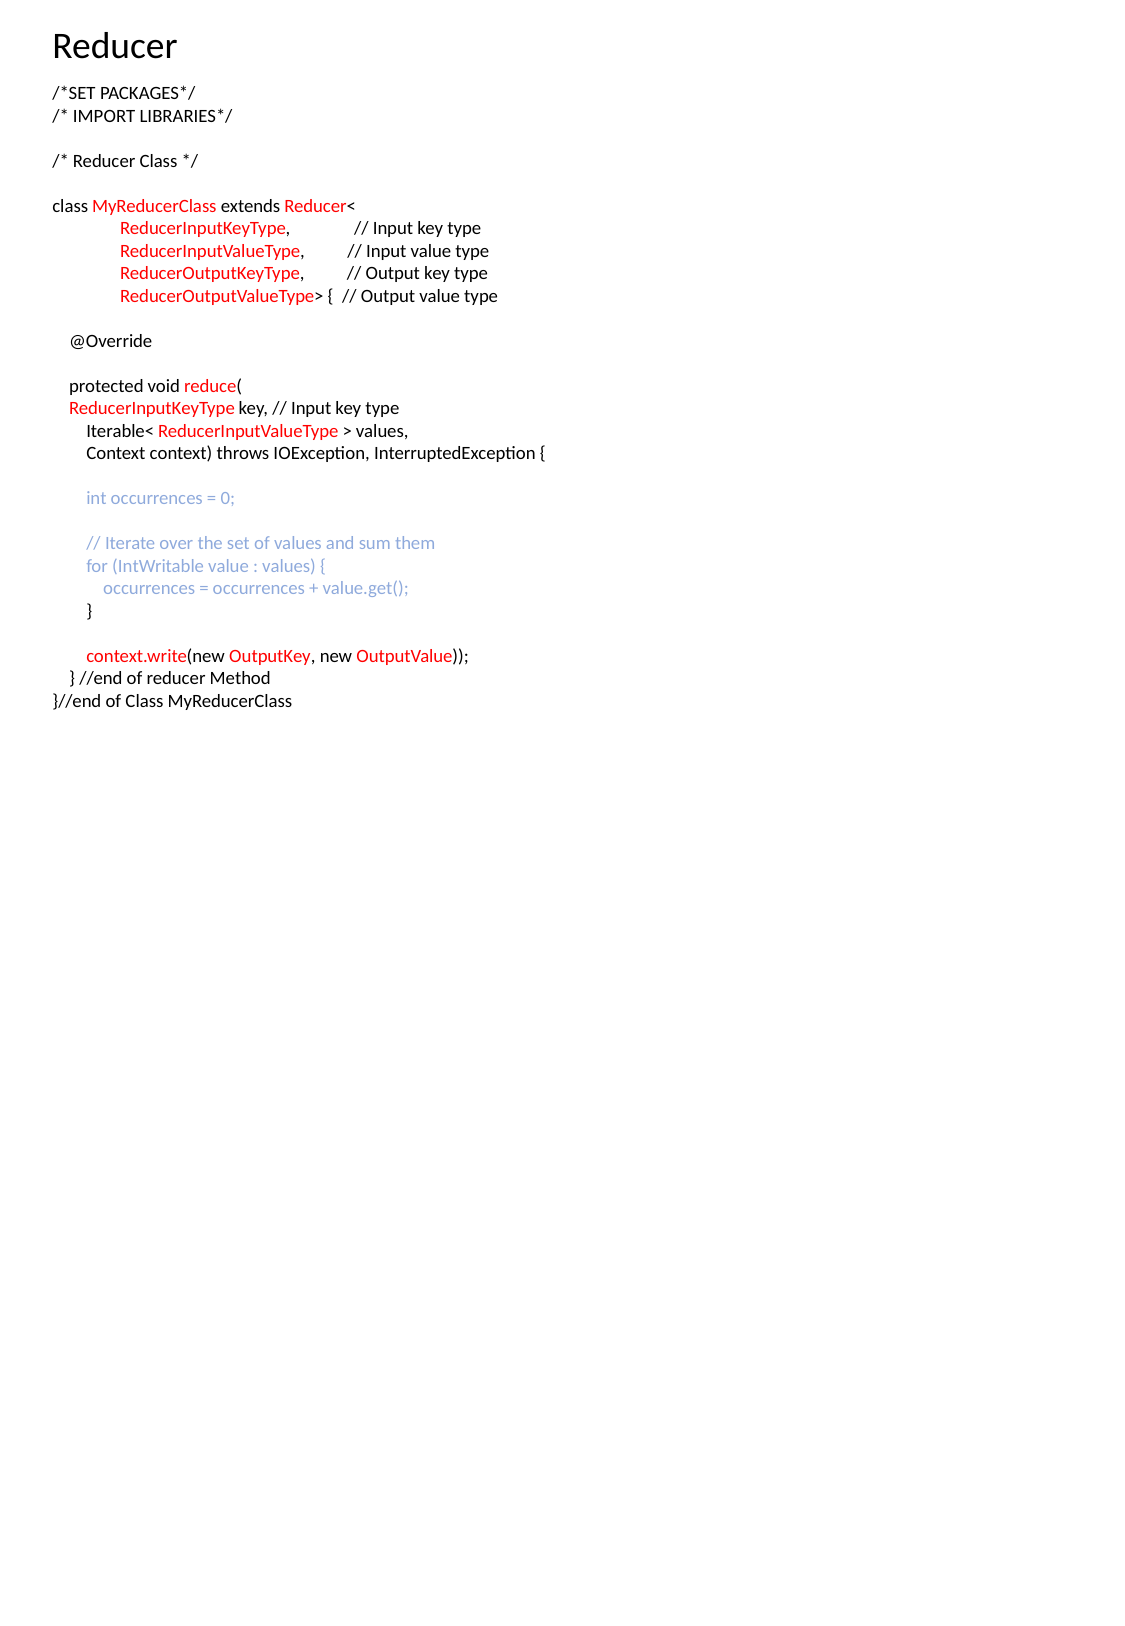

Reducer
/*SET PACKAGES*/
/* IMPORT LIBRARIES*/

/* Reducer Class */

class MyReducerClass extends Reducer<
                ReducerInputKeyType,               // Input key type
                ReducerInputValueType,          // Input value type
                ReducerOutputKeyType,          // Output key type
                ReducerOutputValueType> {  // Output value type

    @Override

    protected void reduce(
    ReducerInputKeyType key, // Input key type
        Iterable< ReducerInputValueType > values,
        Context context) throws IOException, InterruptedException {

        int occurrences = 0;

        // Iterate over the set of values and sum them
        for (IntWritable value : values) {
            occurrences = occurrences + value.get();
        }

        context.write(new OutputKey, new OutputValue));
    } //end of reducer Method
}//end of Class MyReducerClass